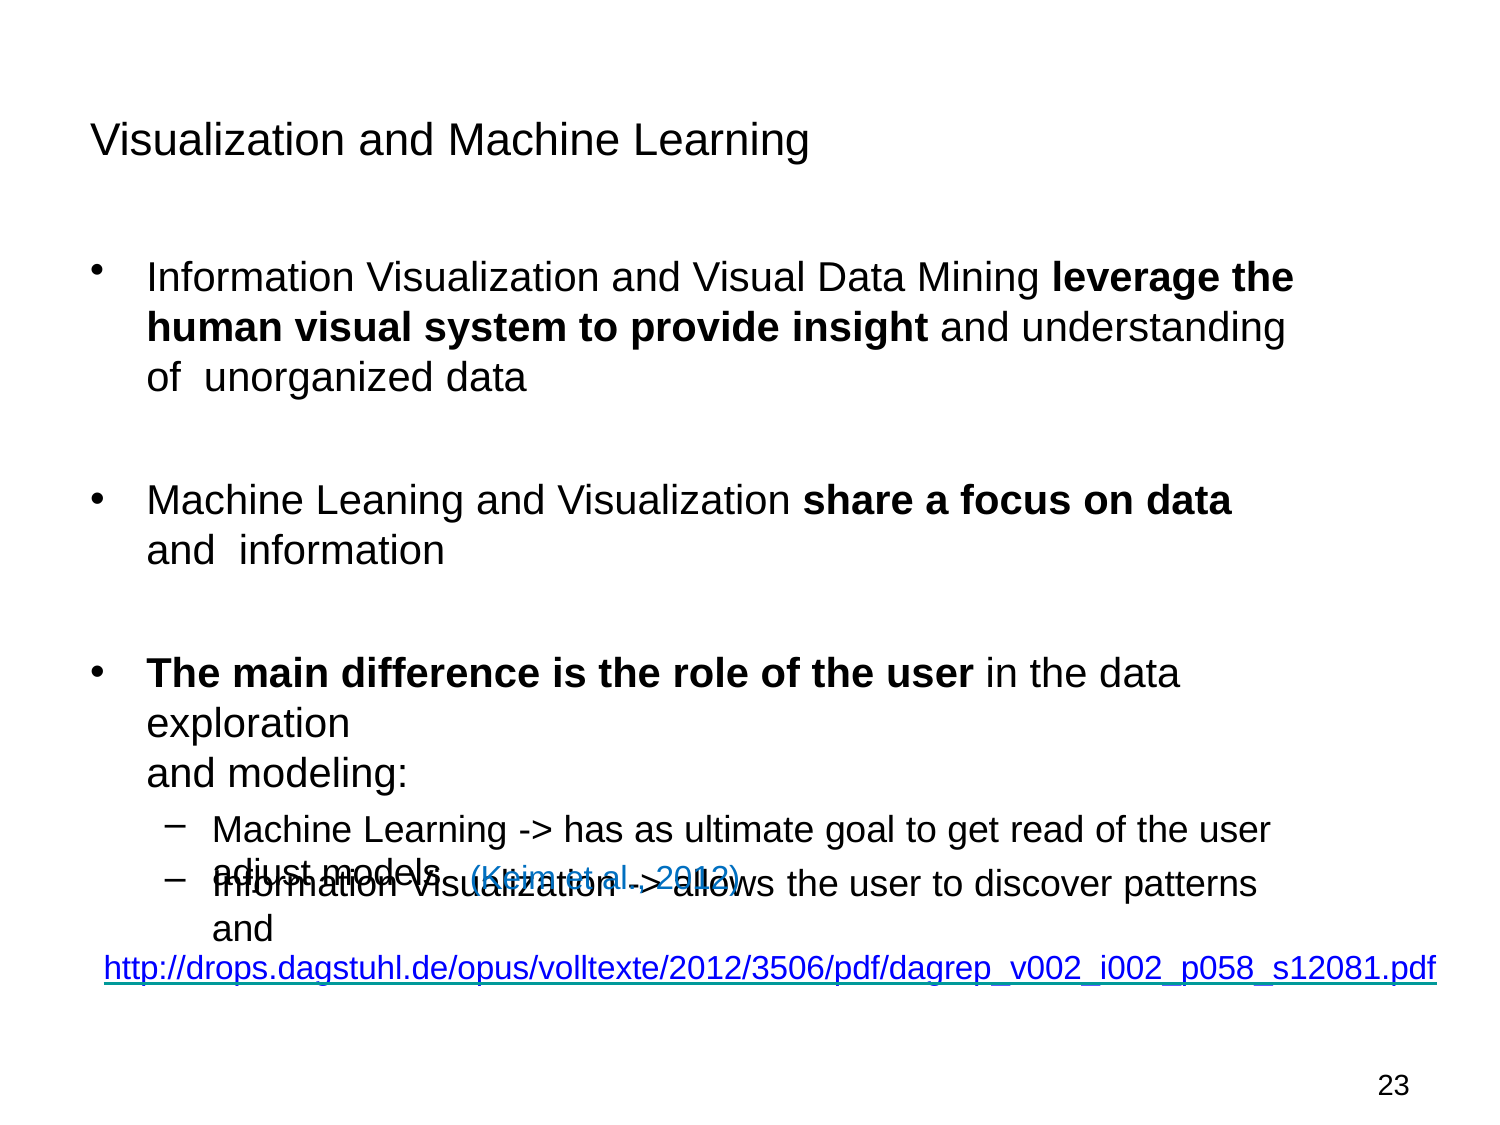

# Visualization and Machine Learning
Information Visualization and Visual Data Mining leverage the  human visual system to provide insight and understanding of  unorganized data

Machine Leaning and Visualization share a focus on data and  information

The main difference is the role of the user in the data exploration
and modeling:
Machine Learning -> has as ultimate goal to get read of the user
Information Visualization -> allows the user to discover patterns and
adjust models
(Keim et al., 2012)
http://drops.dagstuhl.de/opus/volltexte/2012/3506/pdf/dagrep_v002_i002_p058_s12081.pdf
23